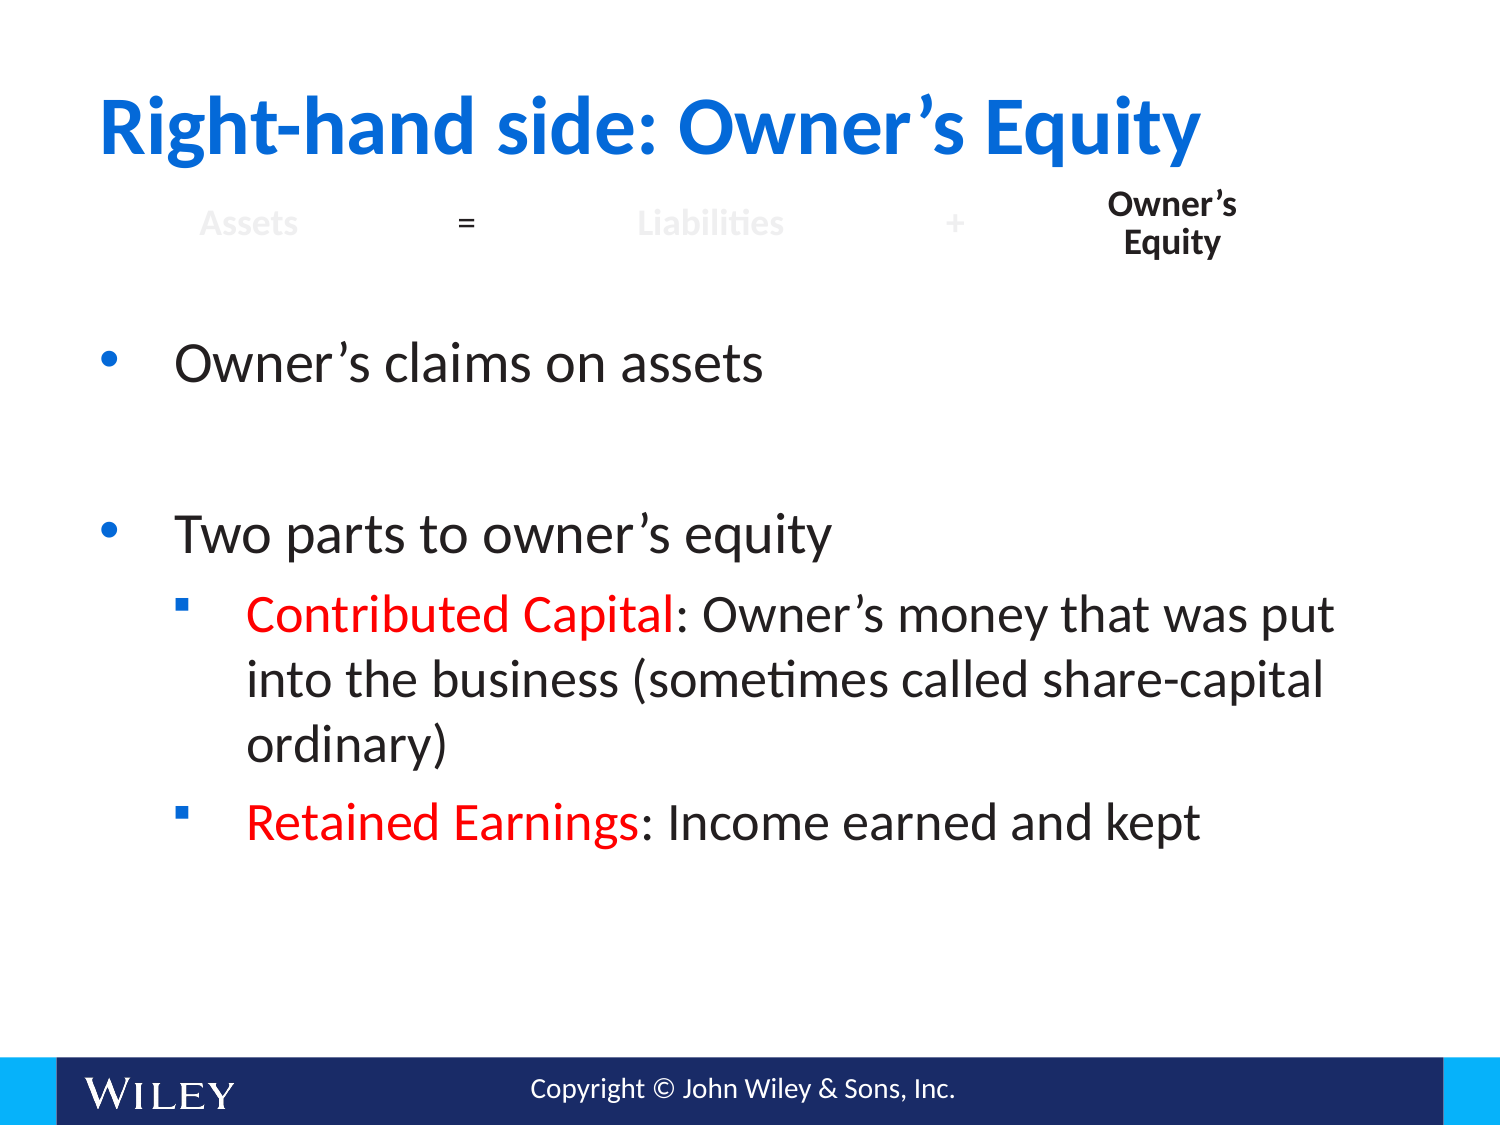

# Right-hand side: Owner’s Equity
| Assets | = | Liabilities | + | Owner’s Equity |
| --- | --- | --- | --- | --- |

Owner’s claims on assets

Two parts to owner’s equity
Contributed Capital: Owner’s money that was put into the business (sometimes called share-capital ordinary)
Retained Earnings: Income earned and kept